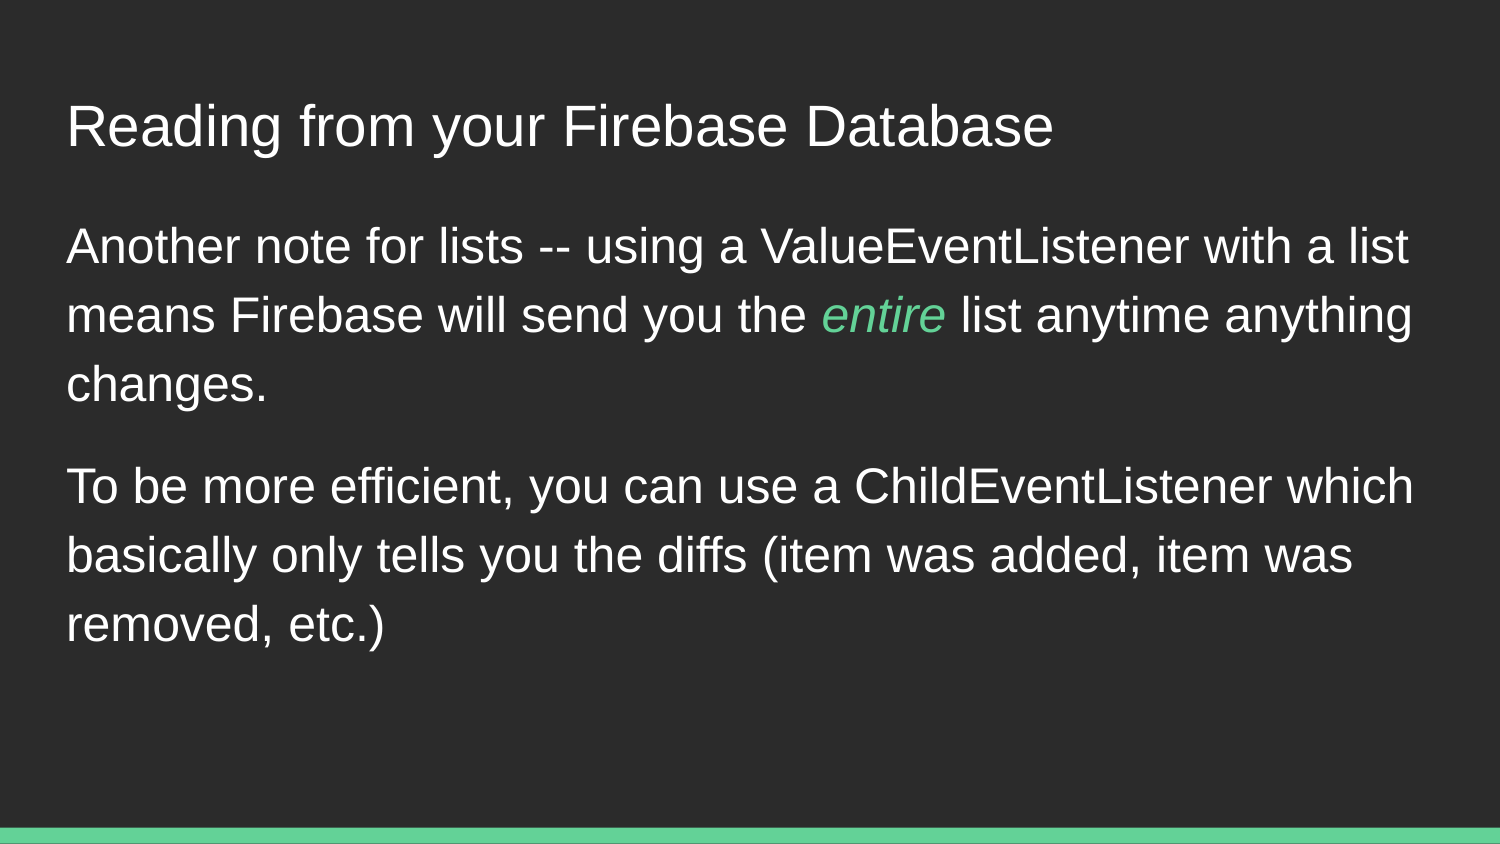

# Reading from your Firebase Database

Another note for lists -- using a ValueEventListener with a list means Firebase will send you the entire list anytime anything changes.
To be more efficient, you can use a ChildEventListener which basically only tells you the diffs (item was added, item was removed, etc.)